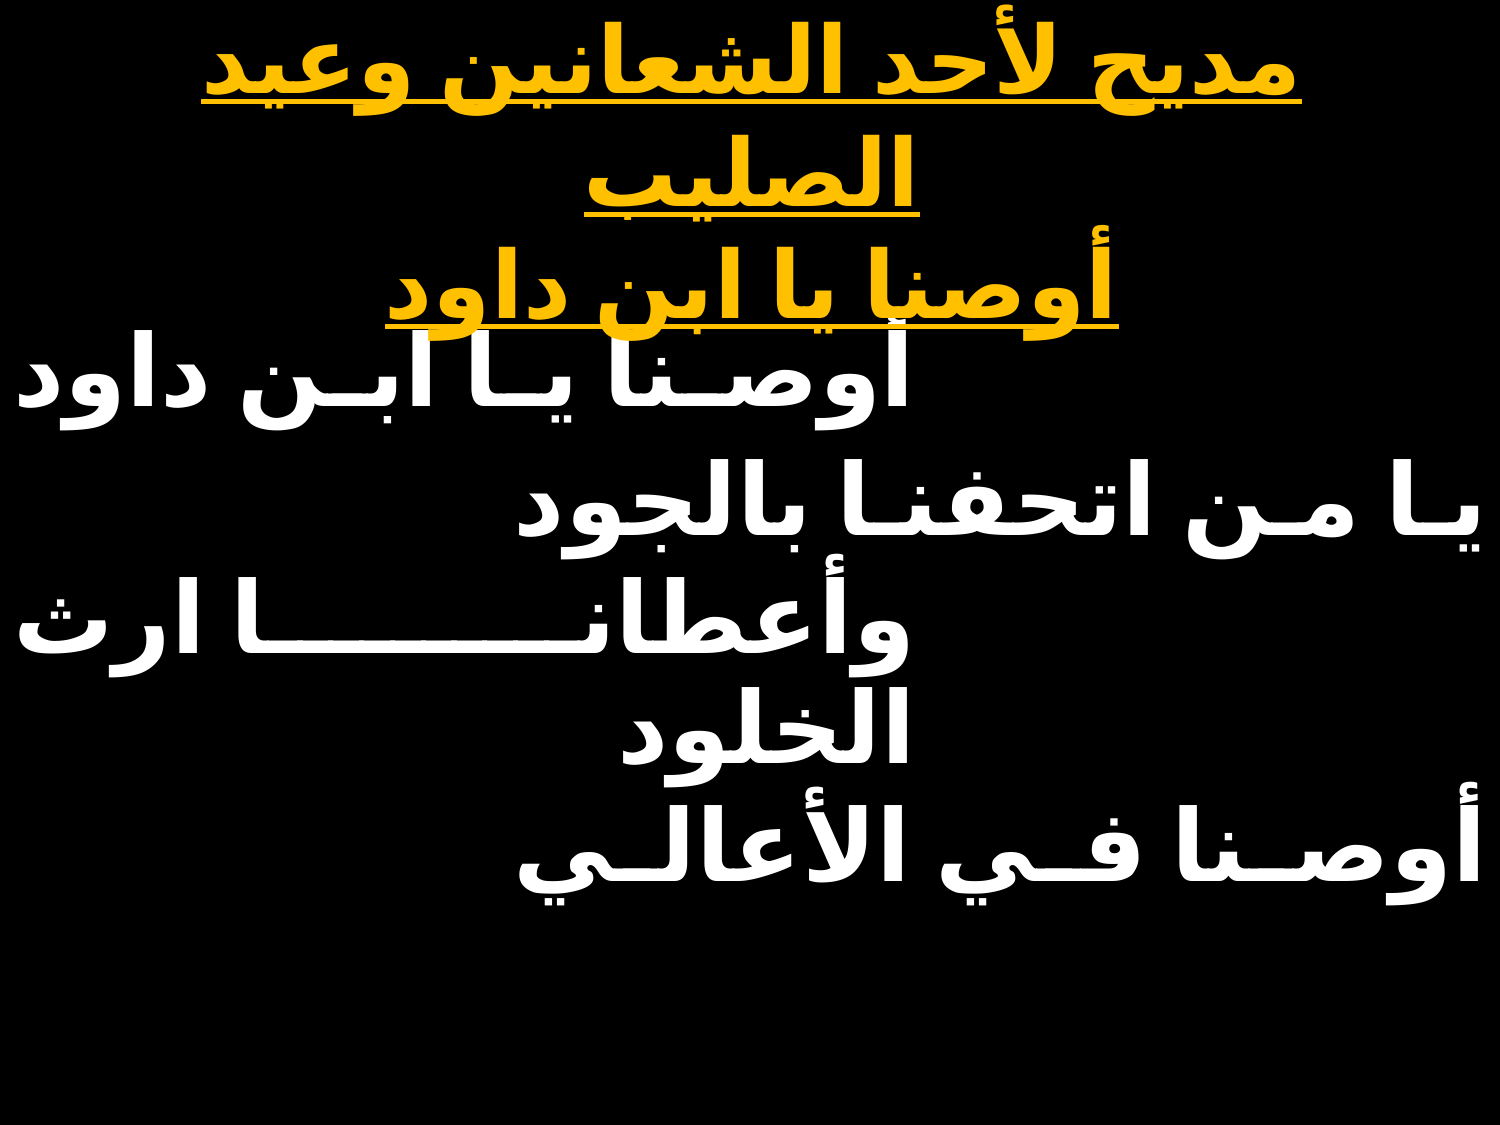

# مديح لأحد الشعانين وعيد الصليب أوصنا يا ابن داود
| أوصنا يا ابن داود |  |  |
| --- | --- | --- |
|  | يا من اتحفنا بالجود |  |
| وأعطانا ارث الخلود |  |  |
|  | أوصنا في الأعالي |  |